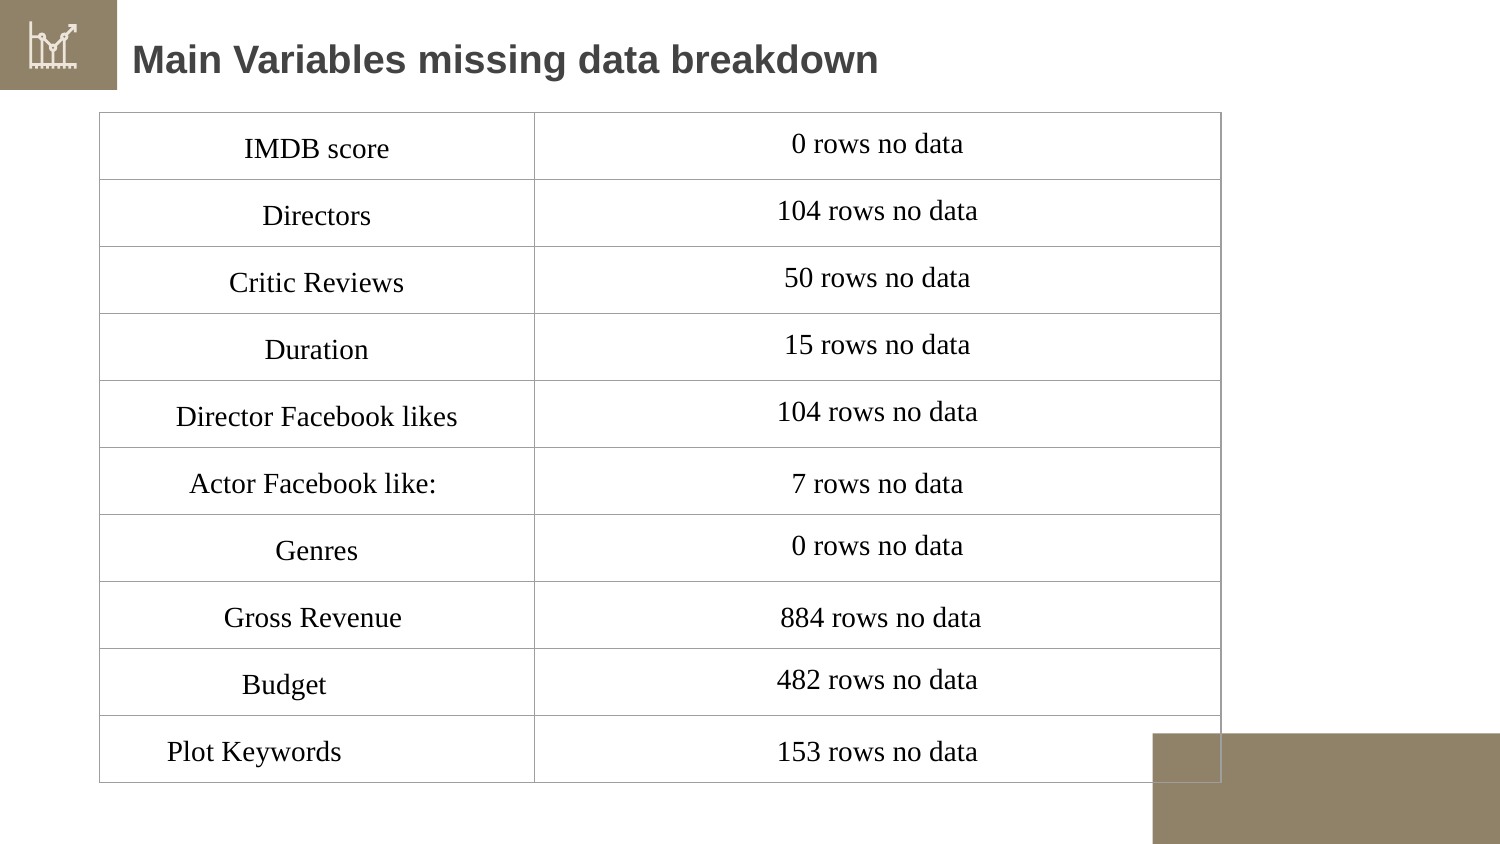

Main Variables missing data breakdown

| IMDB score | 0 rows no data |
| --- | --- |
| Directors | 104 rows no data |
| Critic Reviews | 50 rows no data |
| Duration | 15 rows no data |
| Director Facebook likes | 104 rows no data |
| Actor Facebook like: | 7 rows no data |
| Genres | 0 rows no data |
| Gross Revenue | 884 rows no data |
| Budget | 482 rows no data |
| Plot Keywords | 153 rows no data |